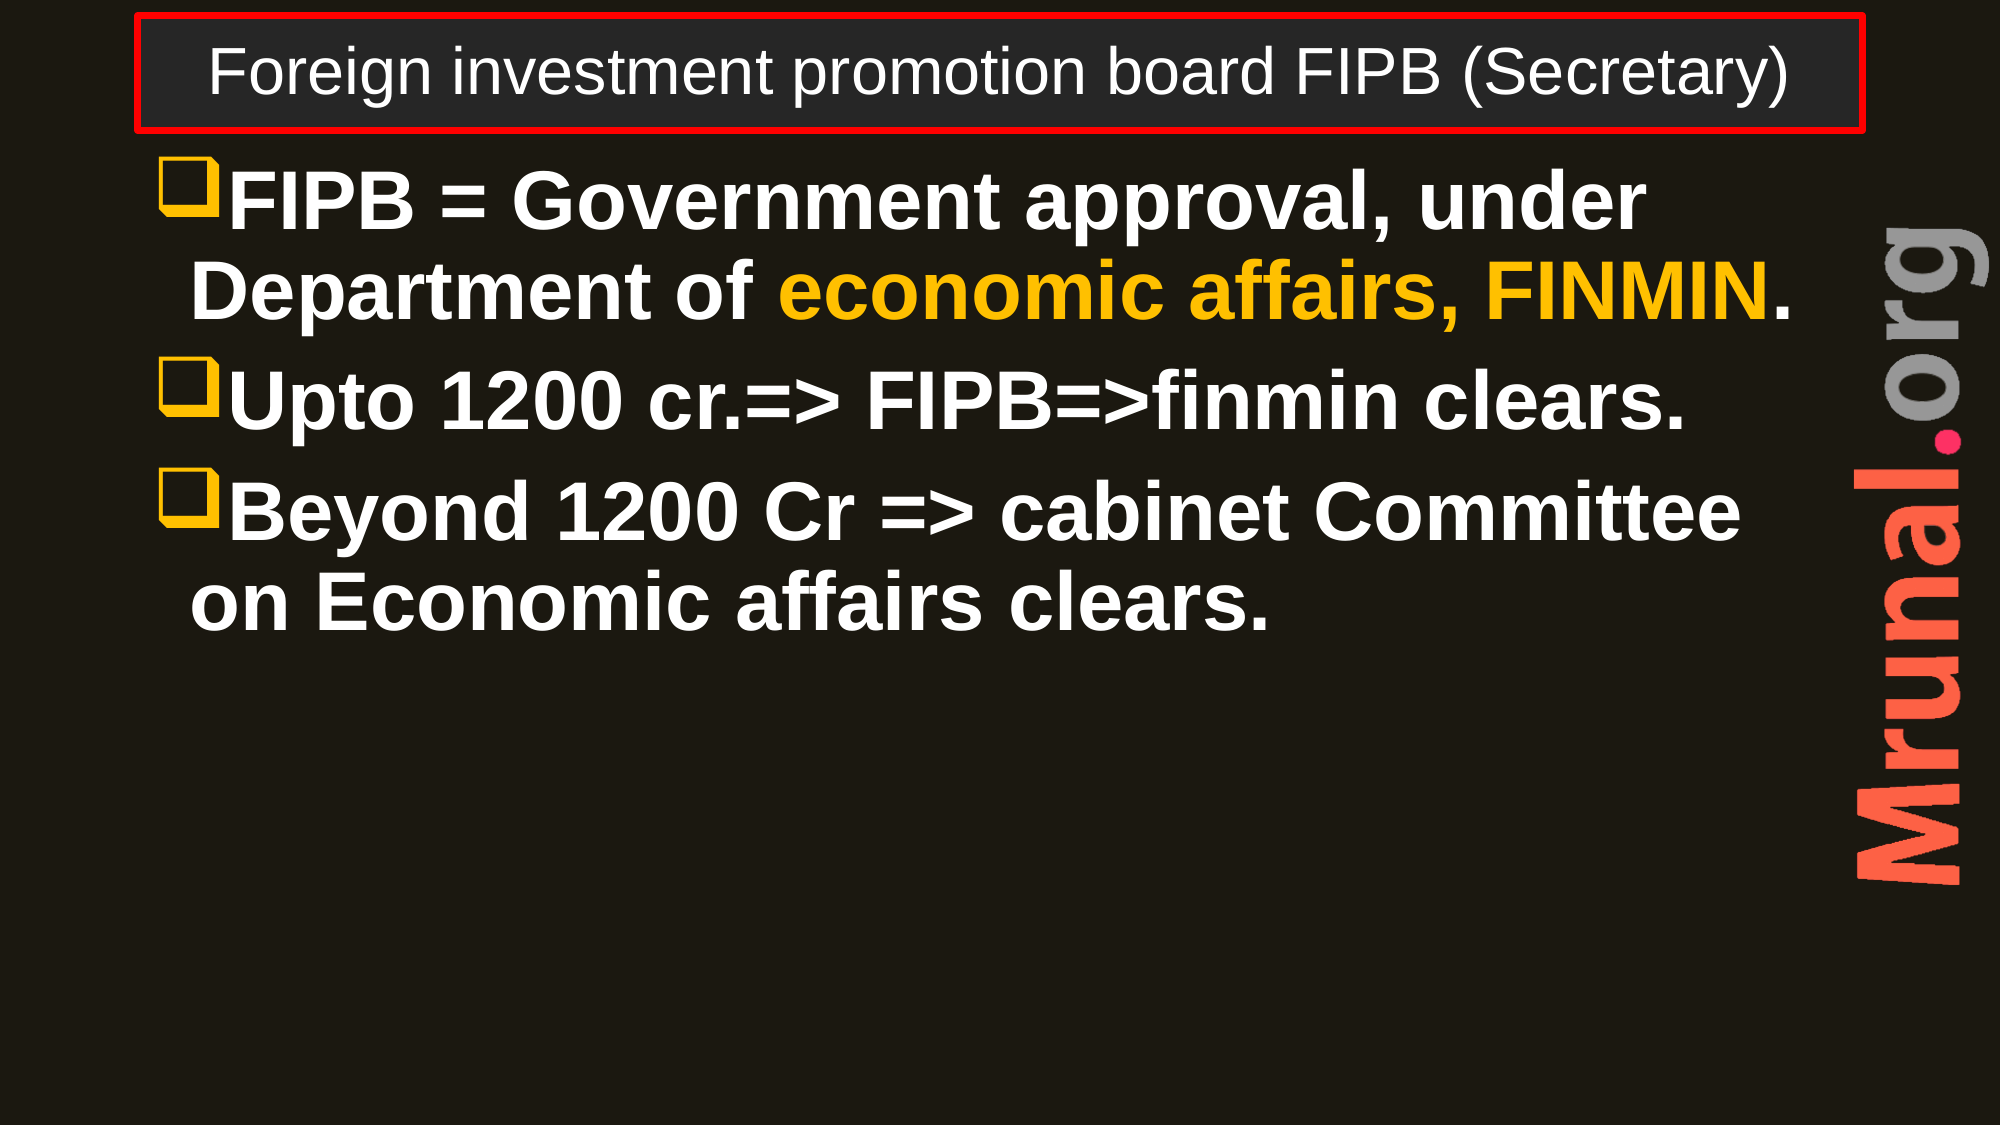

# Foreign investment promotion board FIPB (Secretary)
FIPB = Government approval, under Department of economic affairs, FINMIN.
Upto 1200 cr.=> FIPB=>finmin clears.
Beyond 1200 Cr => cabinet Committee on Economic affairs clears.